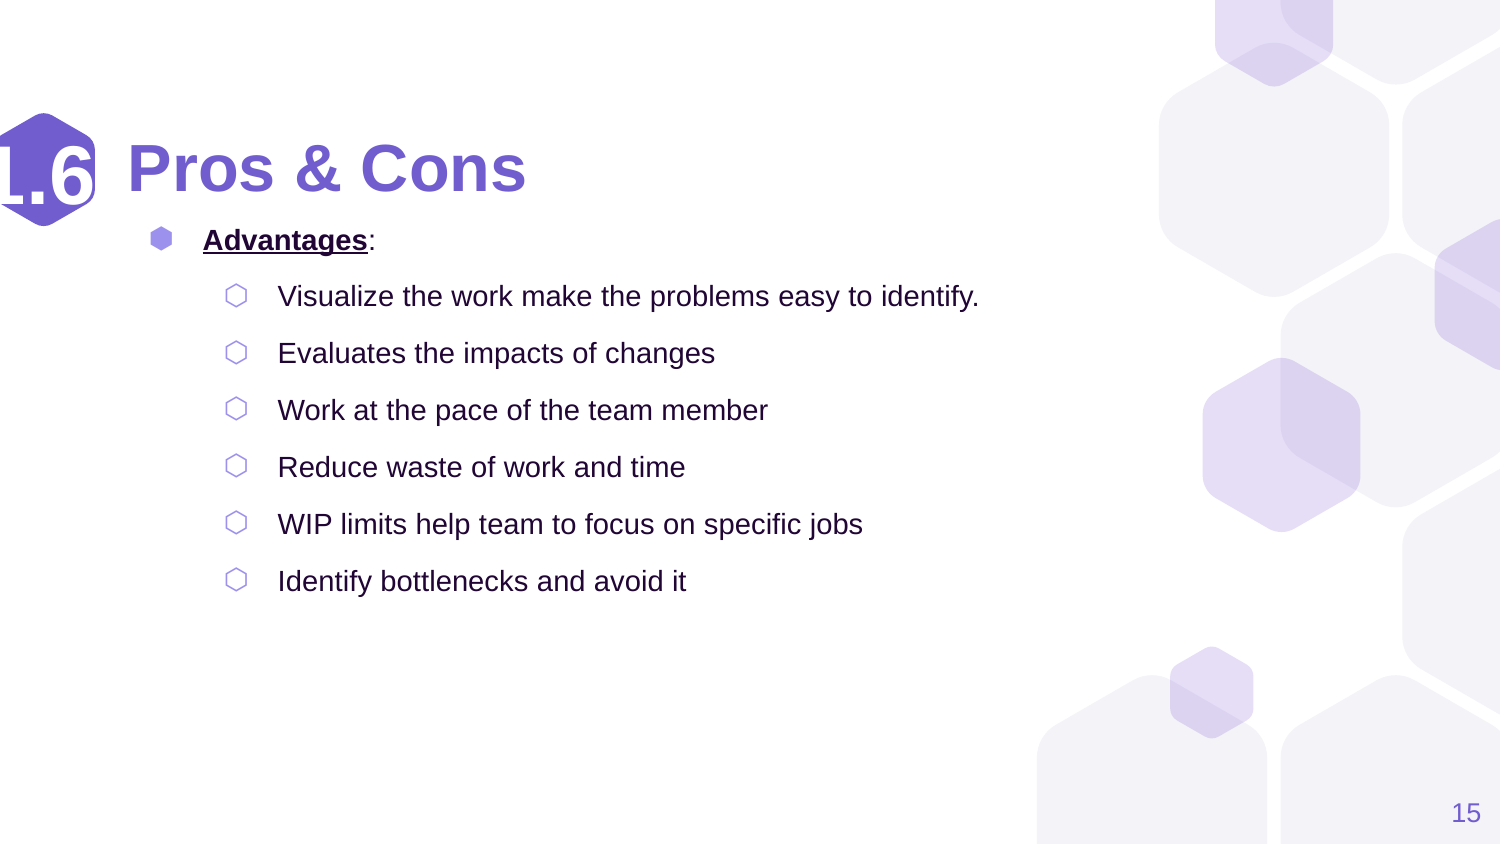

1.6
# Pros & Cons
Advantages:
Visualize the work make the problems easy to identify.
Evaluates the impacts of changes
Work at the pace of the team member
Reduce waste of work and time
WIP limits help team to focus on specific jobs
Identify bottlenecks and avoid it
15